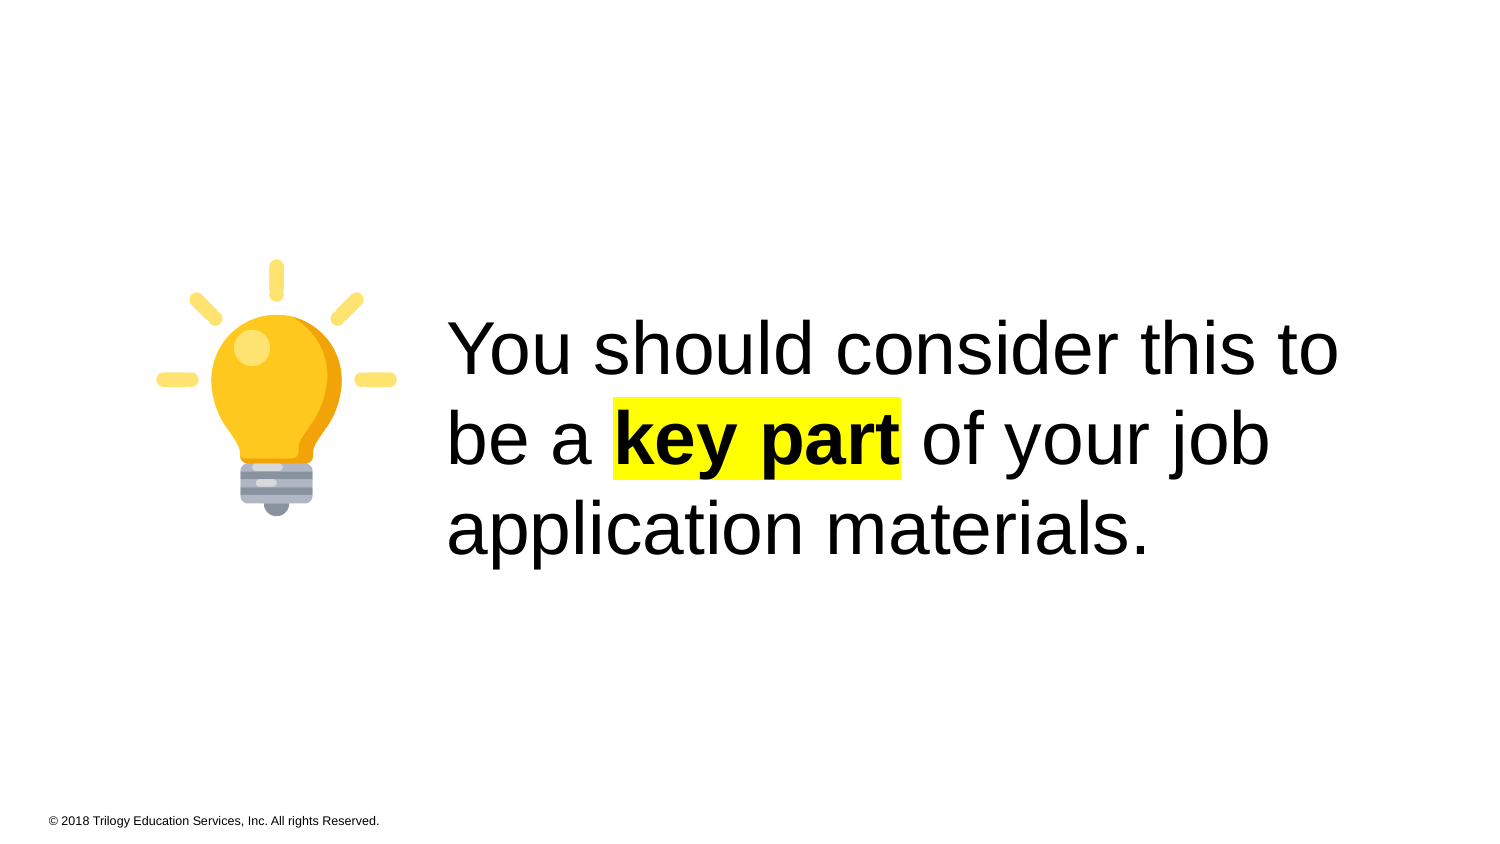

# You should consider this to be a key part of your job application materials.